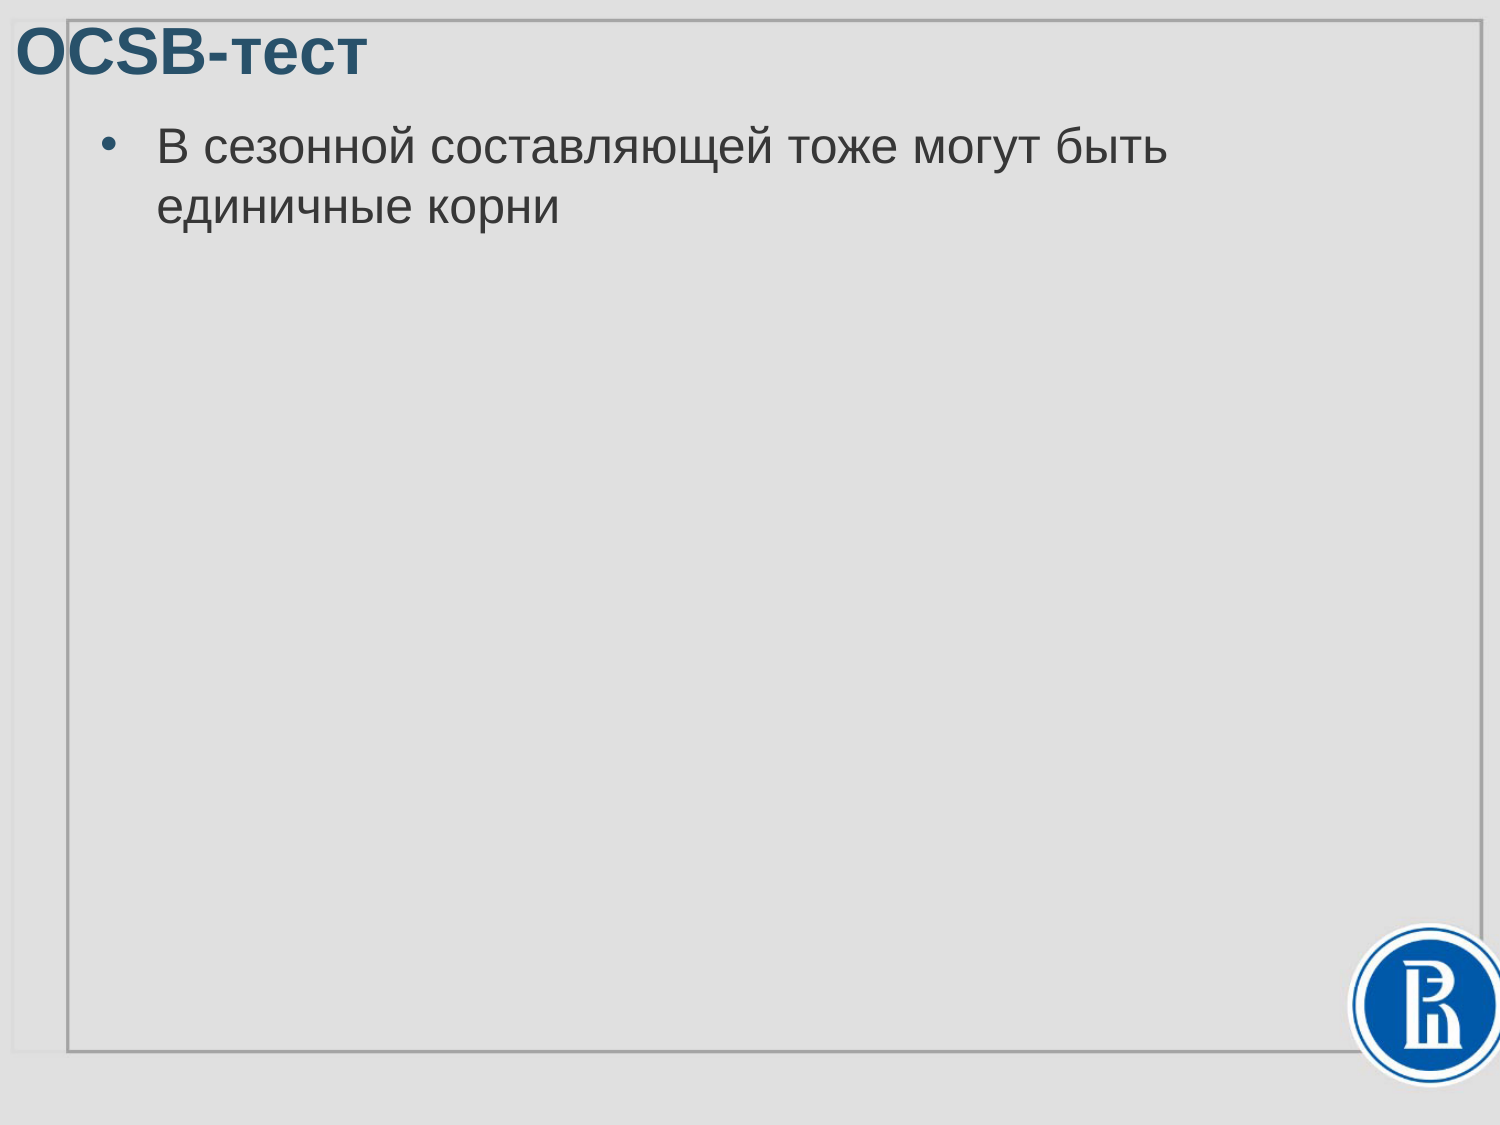

OCSB-тест
В сезонной составляющей тоже могут быть единичные корни